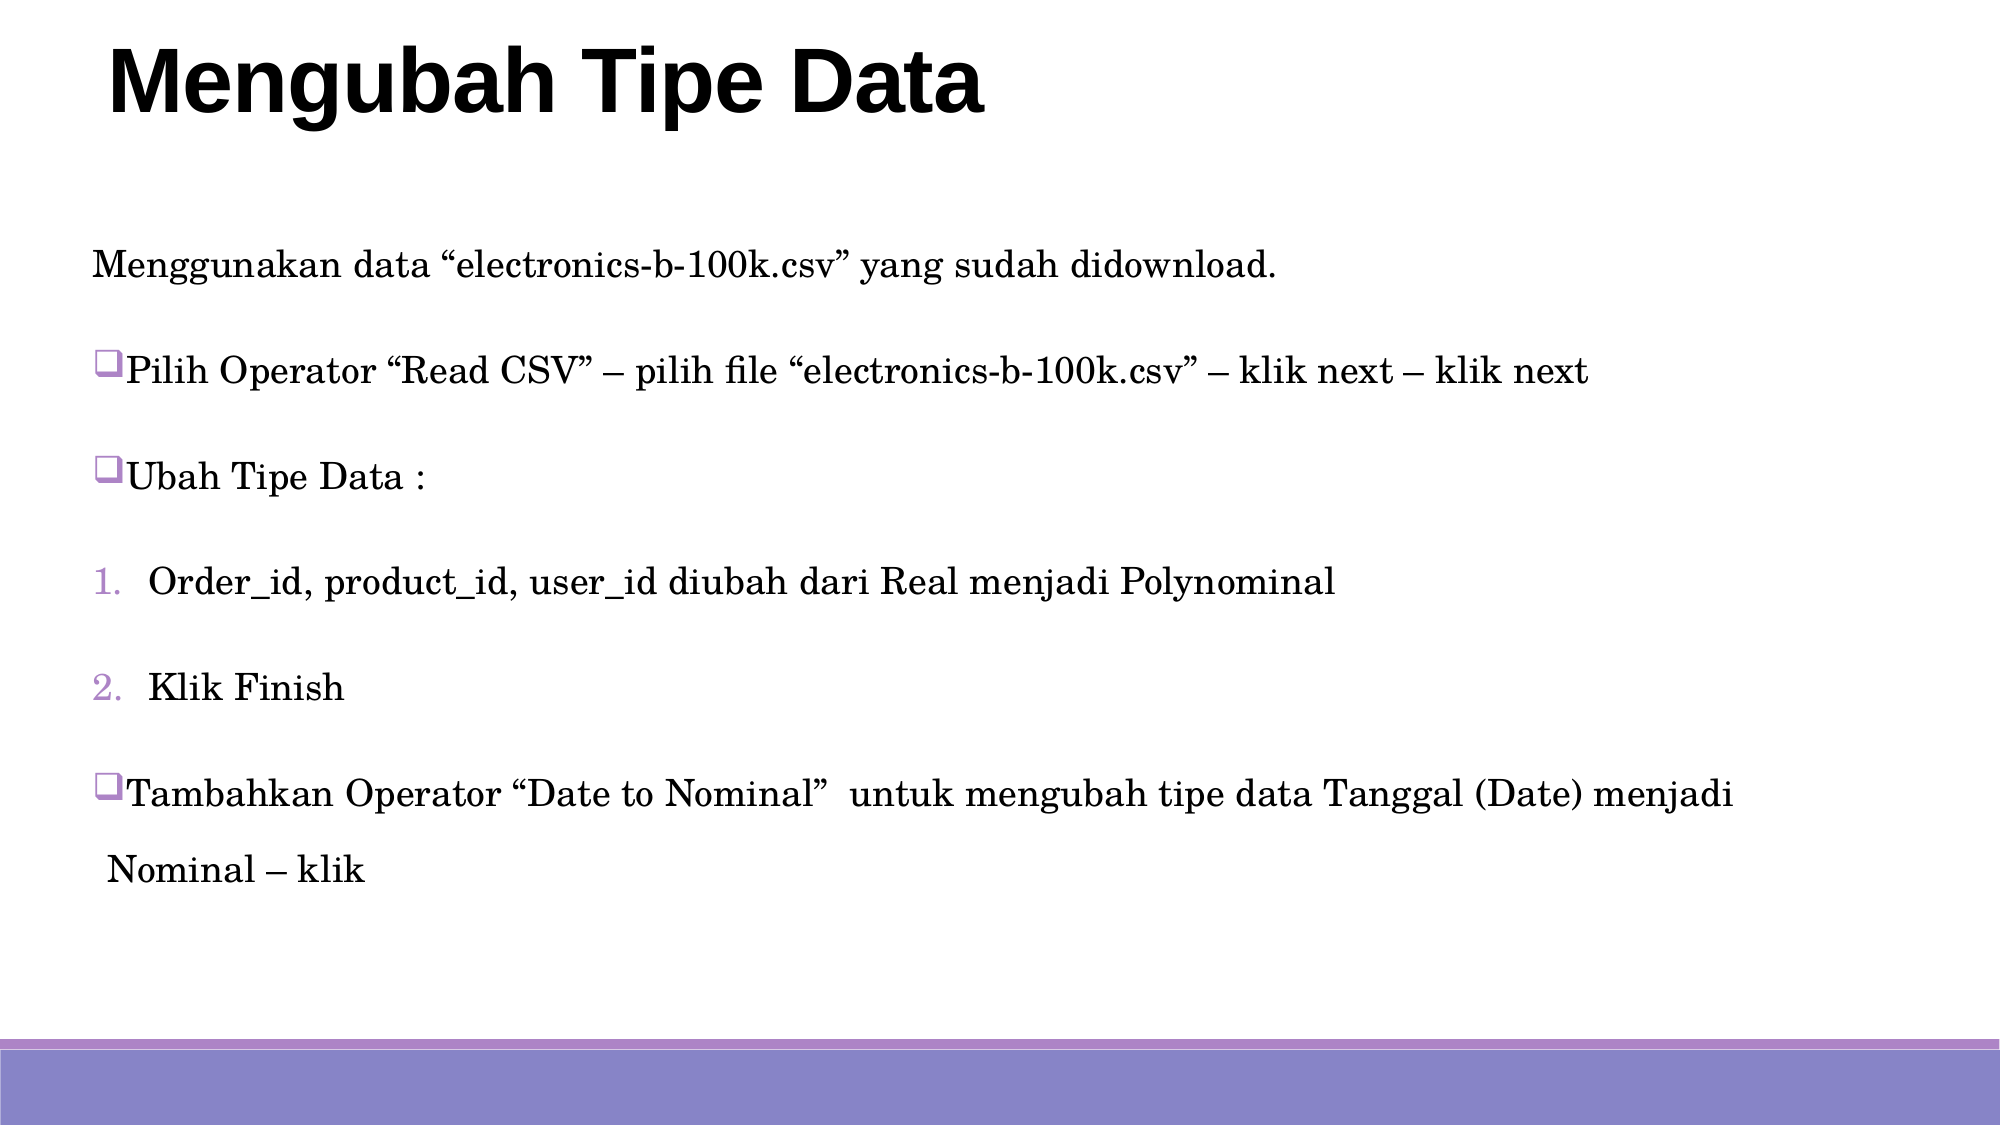

Mengubah Tipe Data
Menggunakan data “electronics-b-100k.csv” yang sudah didownload.
Pilih Operator “Read CSV” – pilih file “electronics-b-100k.csv” – klik next – klik next
Ubah Tipe Data :
Order_id, product_id, user_id diubah dari Real menjadi Polynominal
Klik Finish
Tambahkan Operator “Date to Nominal”  untuk mengubah tipe data Tanggal (Date) menjadi Nominal – klik